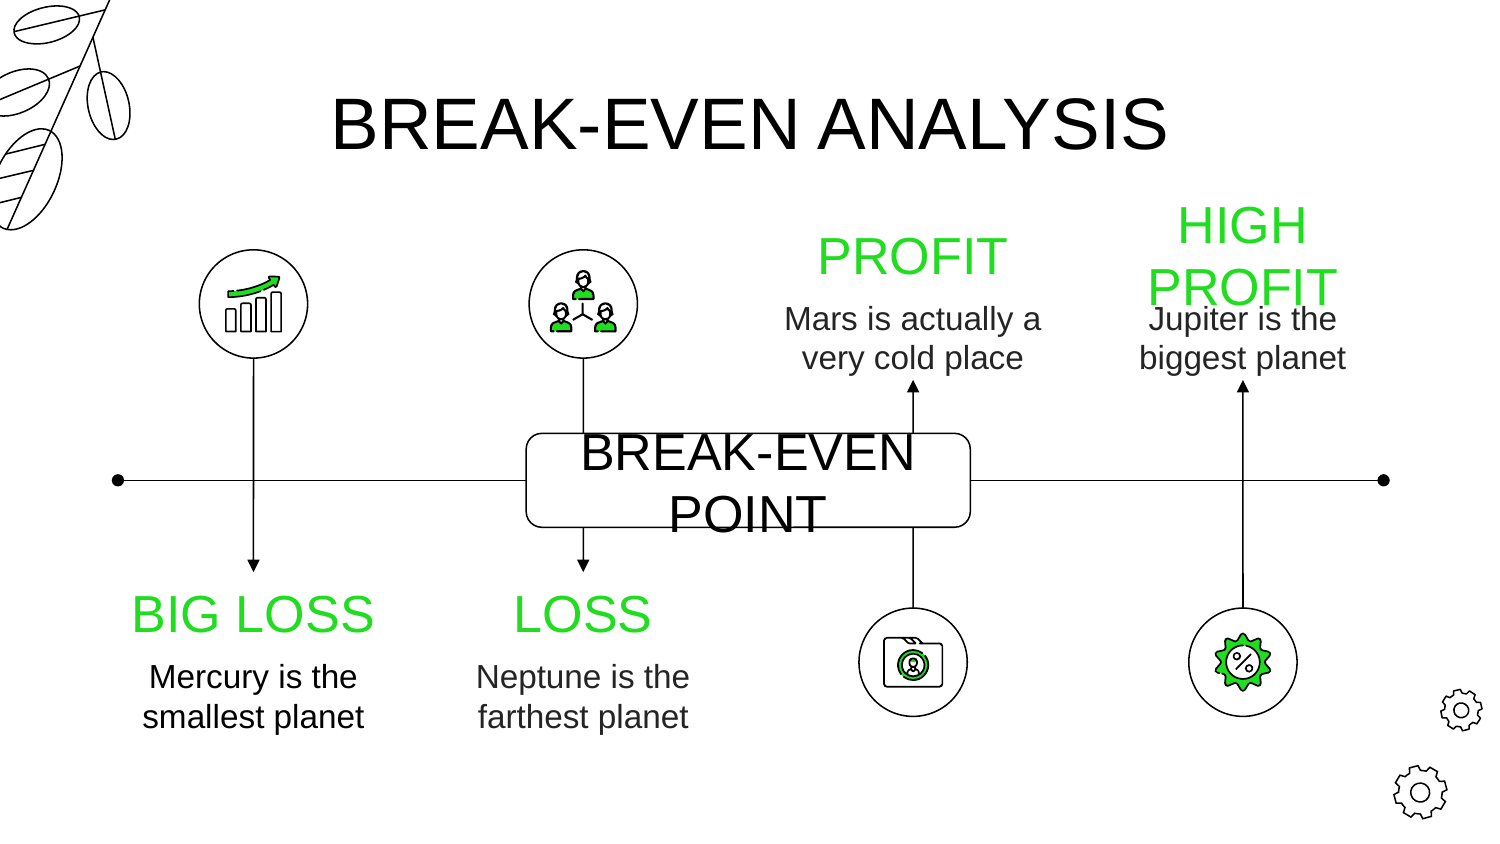

# BREAK-EVEN ANALYSIS
PROFIT
HIGH PROFIT

BREAK-EVEN POINT

Mars is actually a very cold place
Jupiter is the biggest planet
BIG LOSS
LOSS

Mercury is the smallest planet
Neptune is the farthest planet